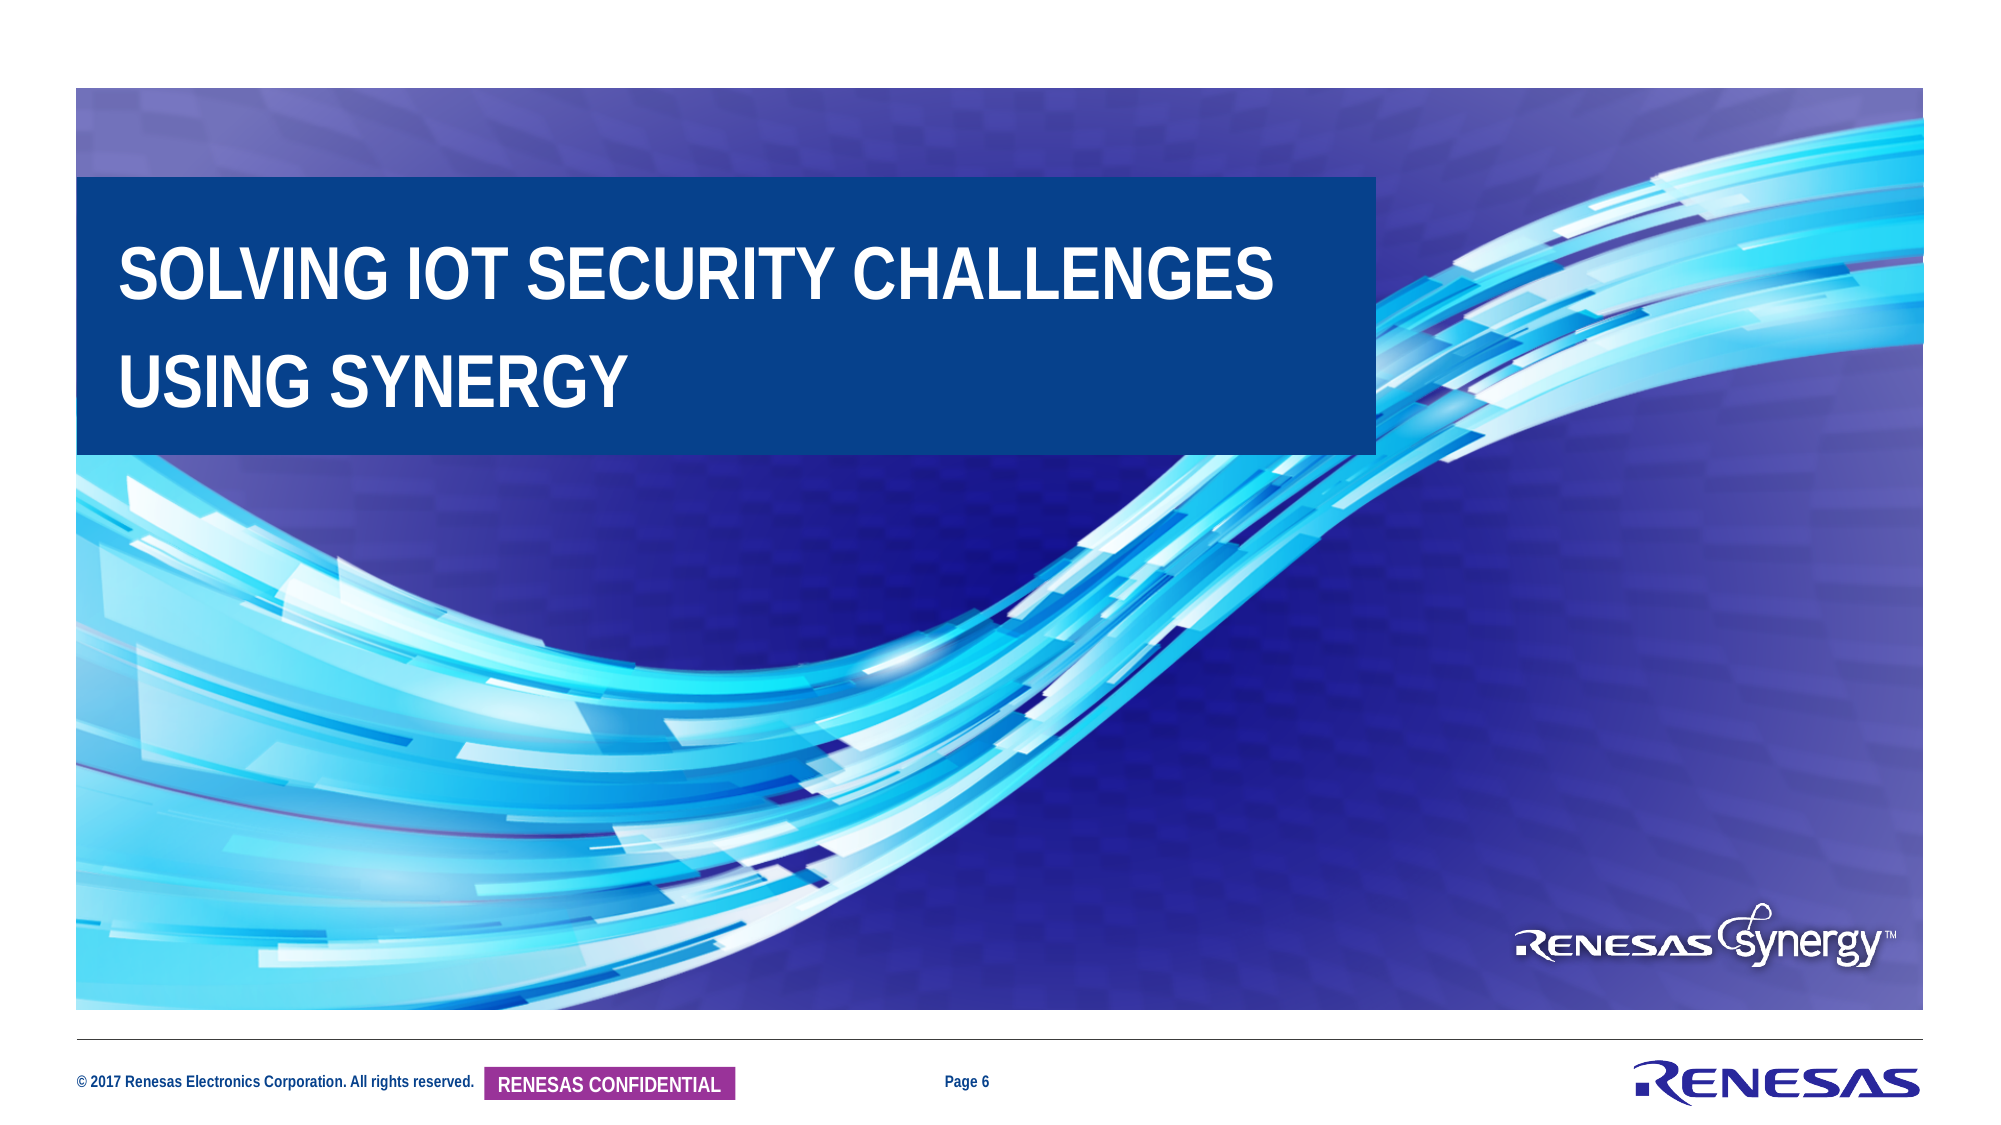

Solving IoT Security challenges
using Synergy
Page 6